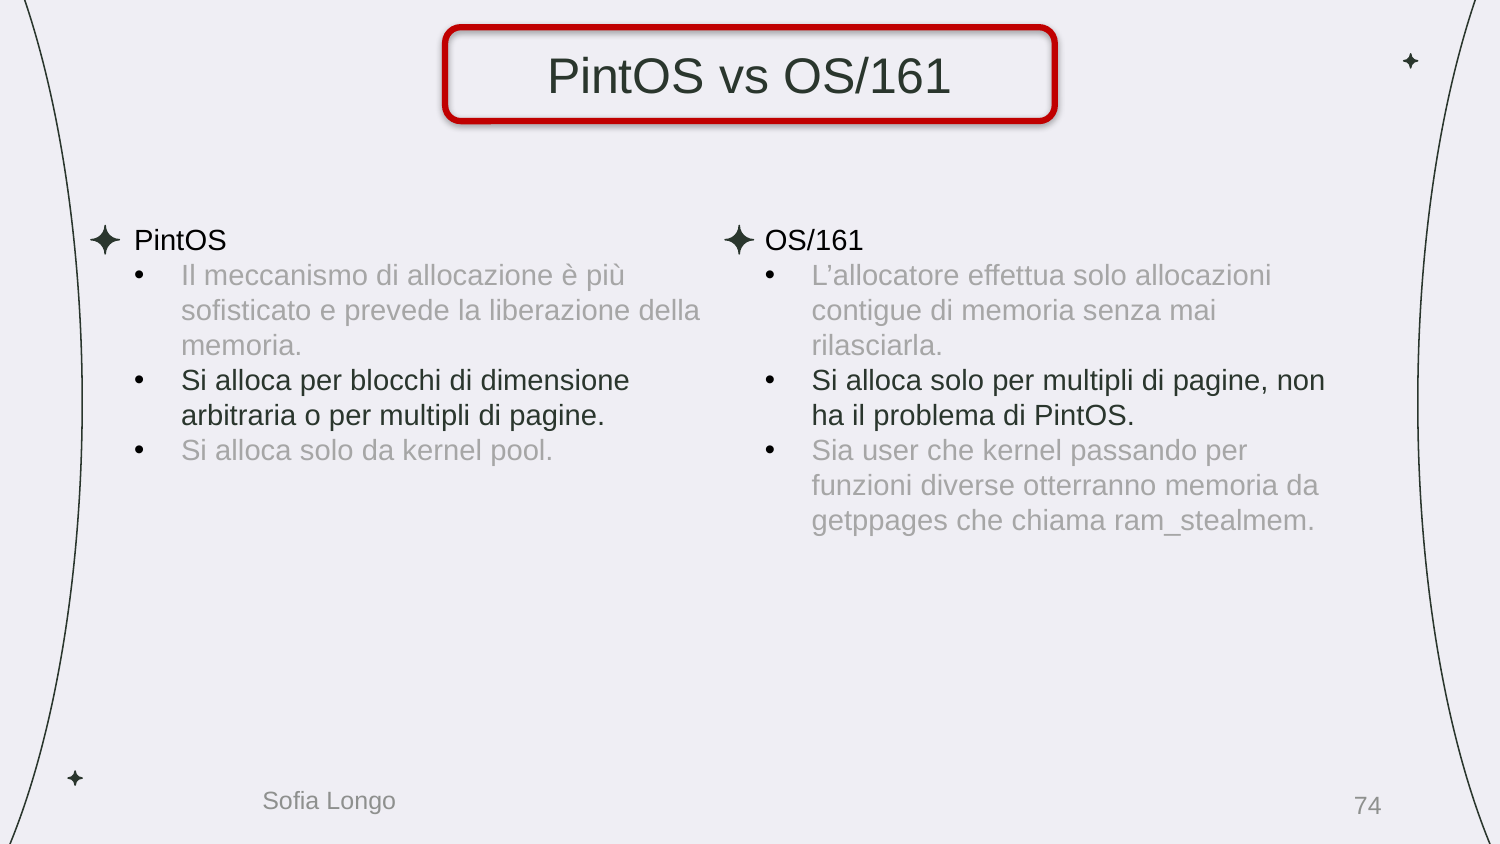

# PintOS vs OS/161
OS/161
L’allocatore effettua solo allocazioni contigue di memoria senza mai rilasciarla.
Si alloca solo per multipli di pagine, non ha il problema di PintOS.
Sia user che kernel passando per funzioni diverse otterranno memoria da getppages che chiama ram_stealmem.
PintOS
Il meccanismo di allocazione è più sofisticato e prevede la liberazione della memoria.
Si alloca per blocchi di dimensione arbitraria o per multipli di pagine.
Si alloca solo da kernel pool.

74